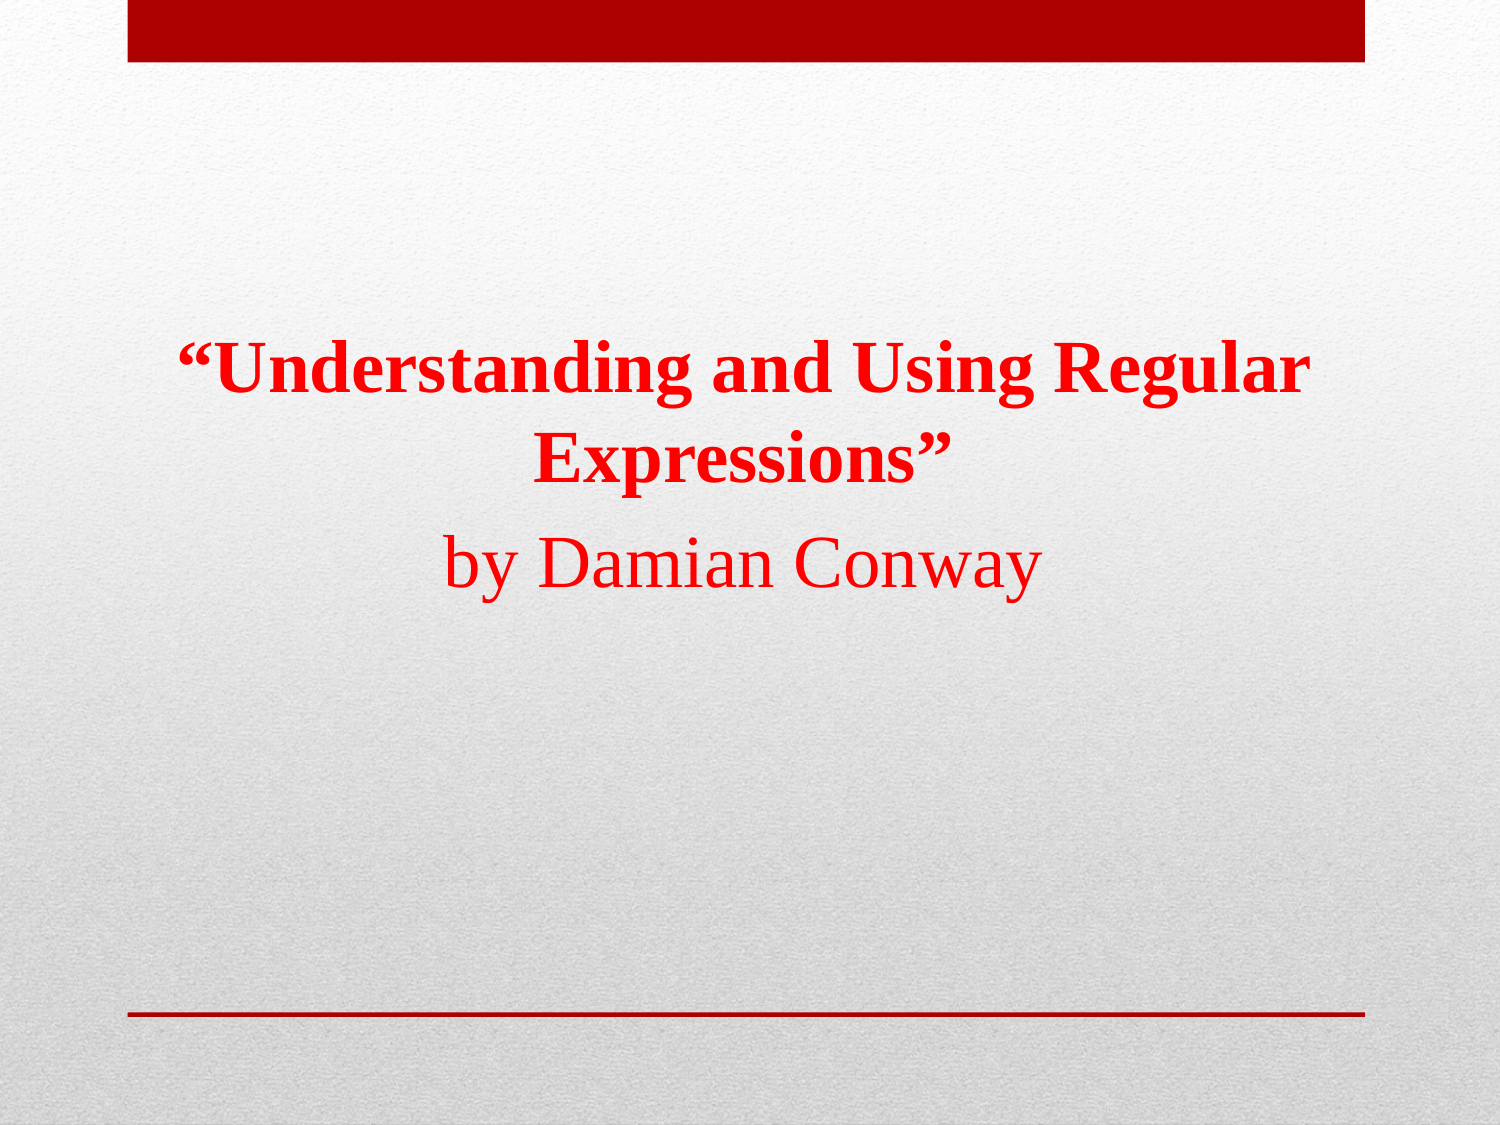

“Understanding and Using Regular Expressions”
by Damian Conway
#